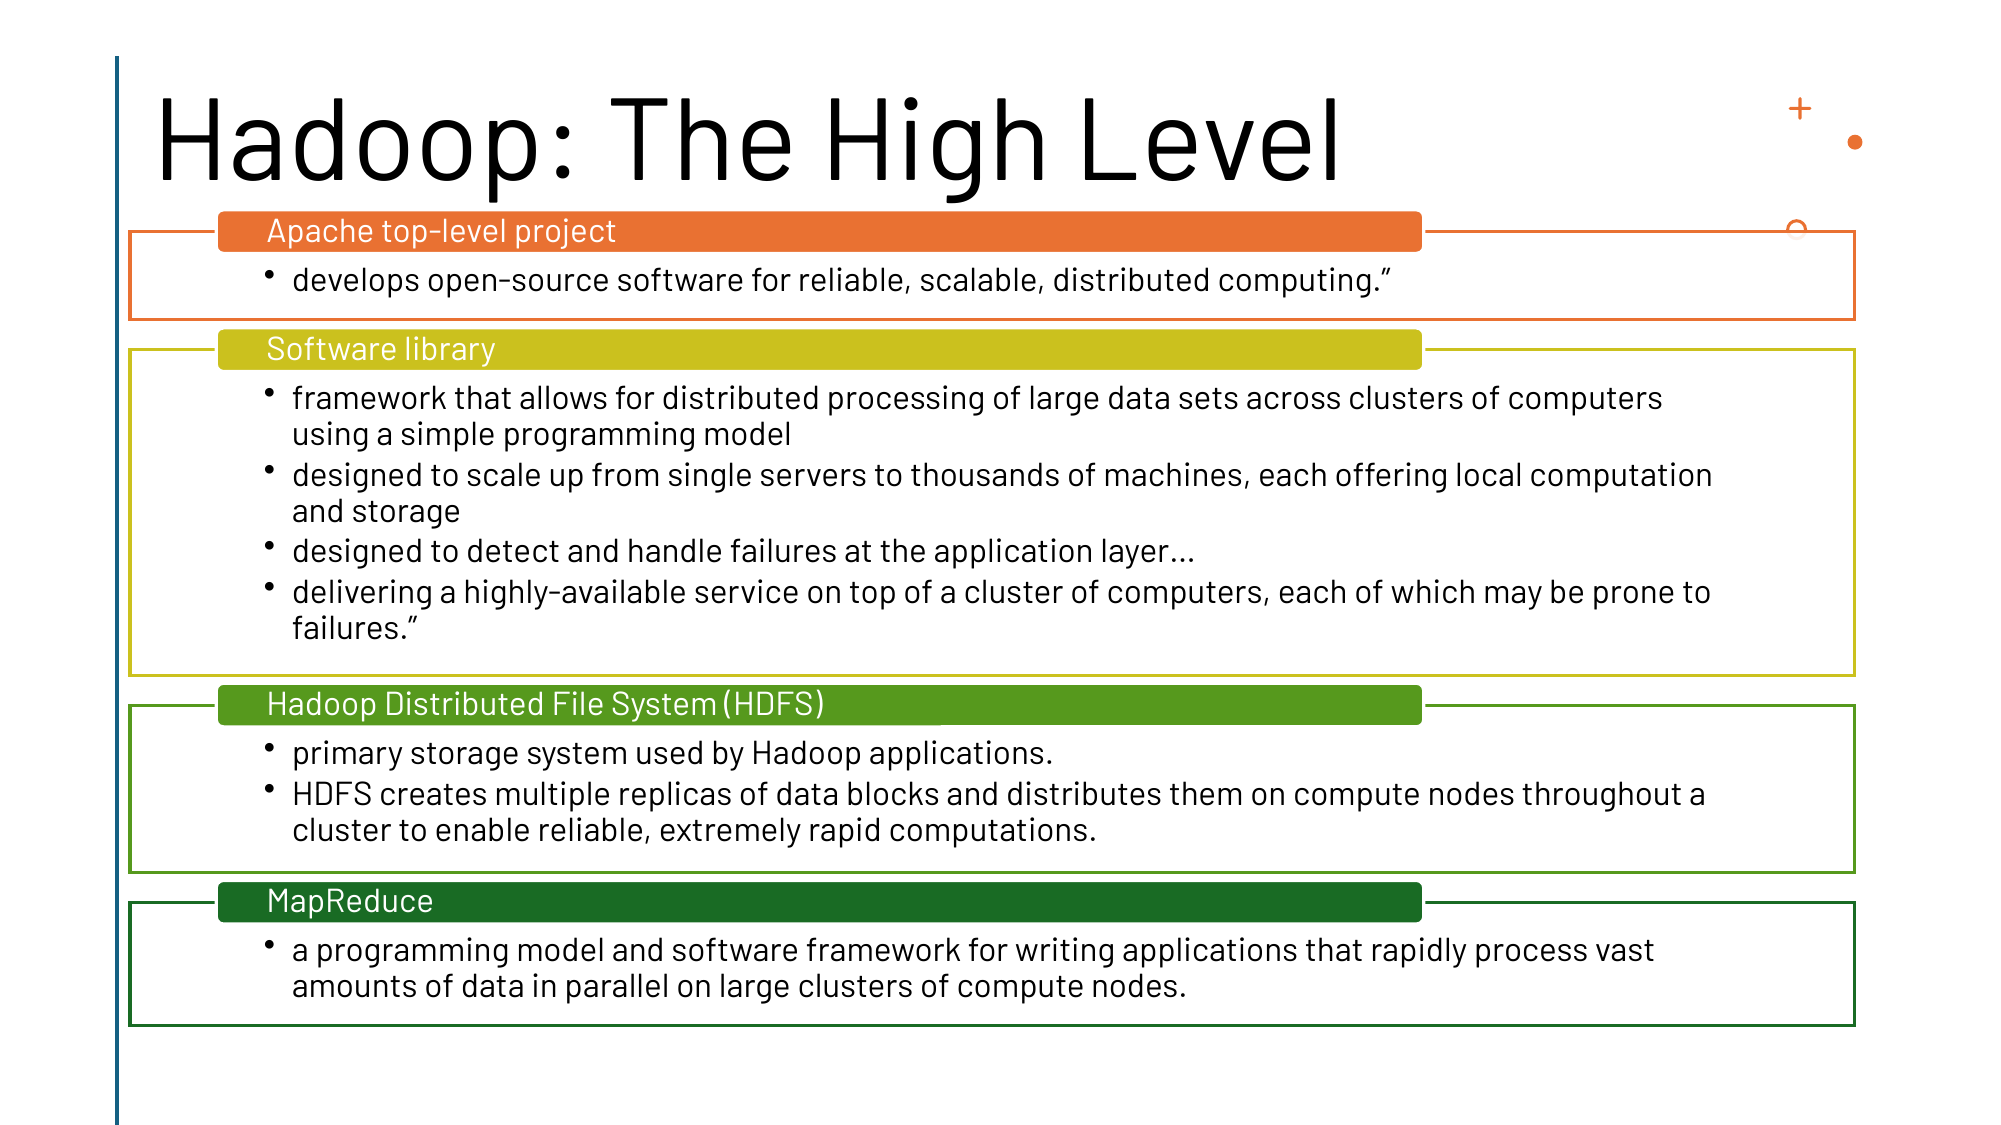

# Hadoop: The High Level

develops open-source software for reliable, scalable, distributed computing.”
Apache top-level project
framework that allows for distributed processing of large data sets across clusters of computers using a simple programming model
designed to scale up from single servers to thousands of machines, each offering local computation and storage
designed to detect and handle failures at the application layer…
delivering a highly-available service on top of a cluster of computers, each of which may be prone to failures.”
Software library
primary storage system used by Hadoop applications.
HDFS creates multiple replicas of data blocks and distributes them on compute nodes throughout a cluster to enable reliable, extremely rapid computations.
Hadoop Distributed File System (HDFS)
a programming model and software framework for writing applications that rapidly process vast amounts of data in parallel on large clusters of compute nodes.
MapReduce